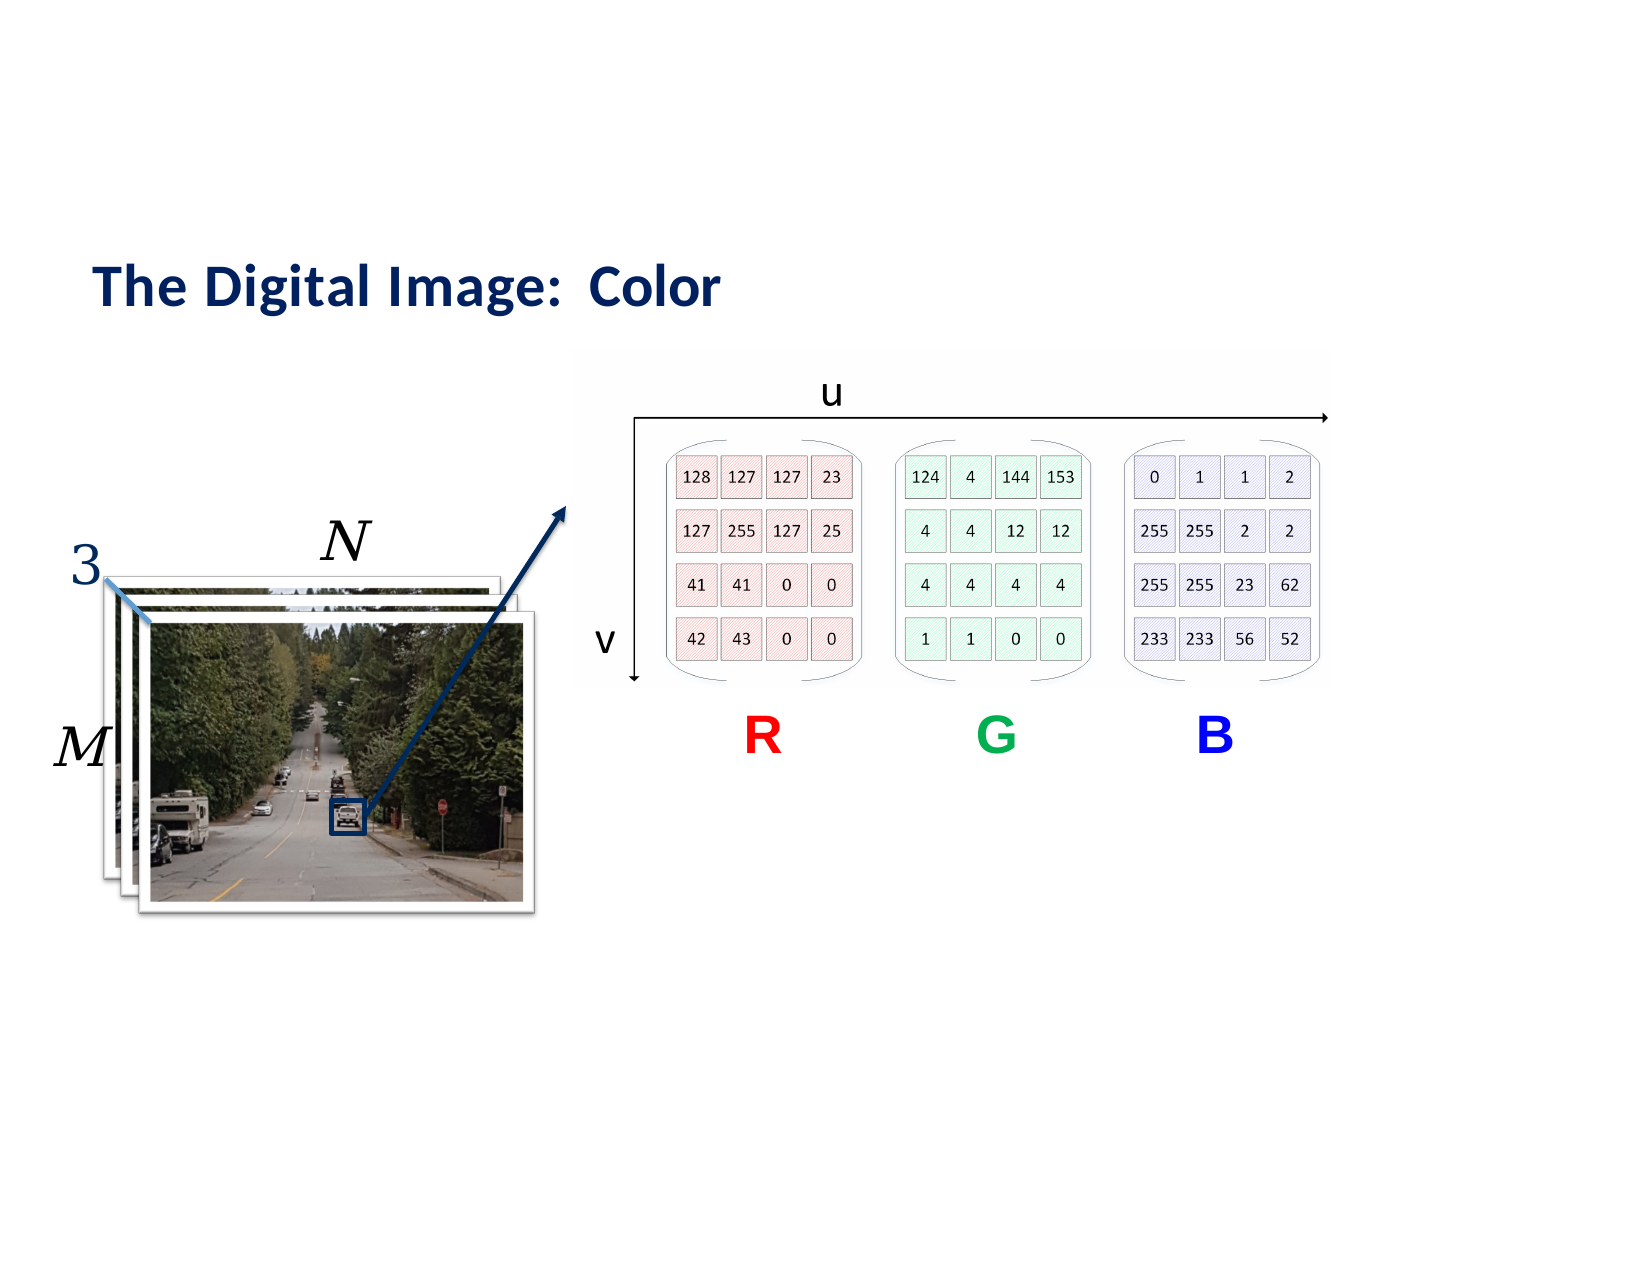

# The Digital Image: Color

N

3

R
G
B
M